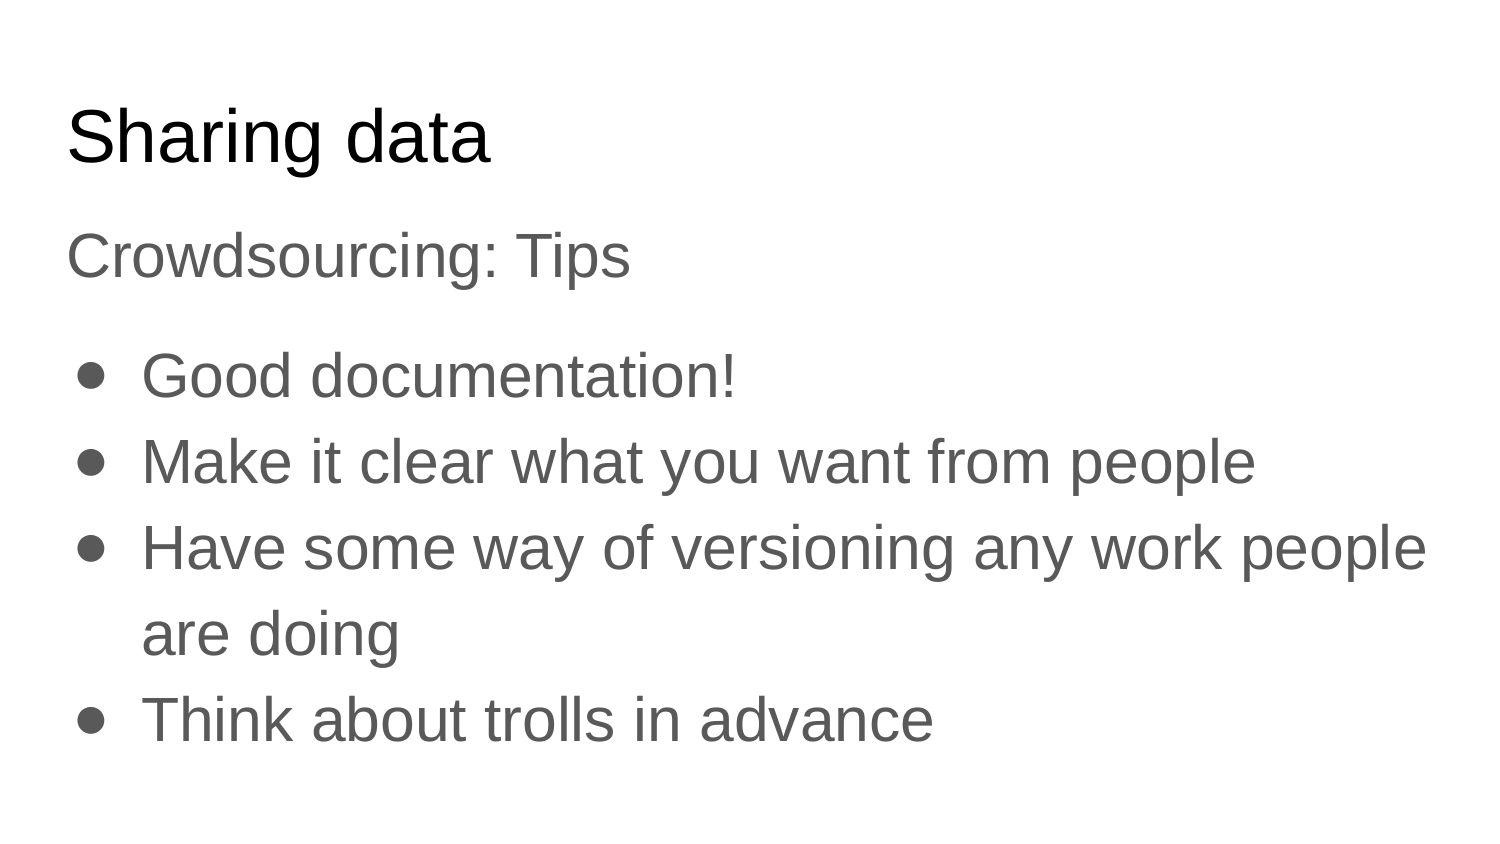

# Sharing data
Crowdsourcing: Tips
Good documentation!
Make it clear what you want from people
Have some way of versioning any work people are doing
Think about trolls in advance